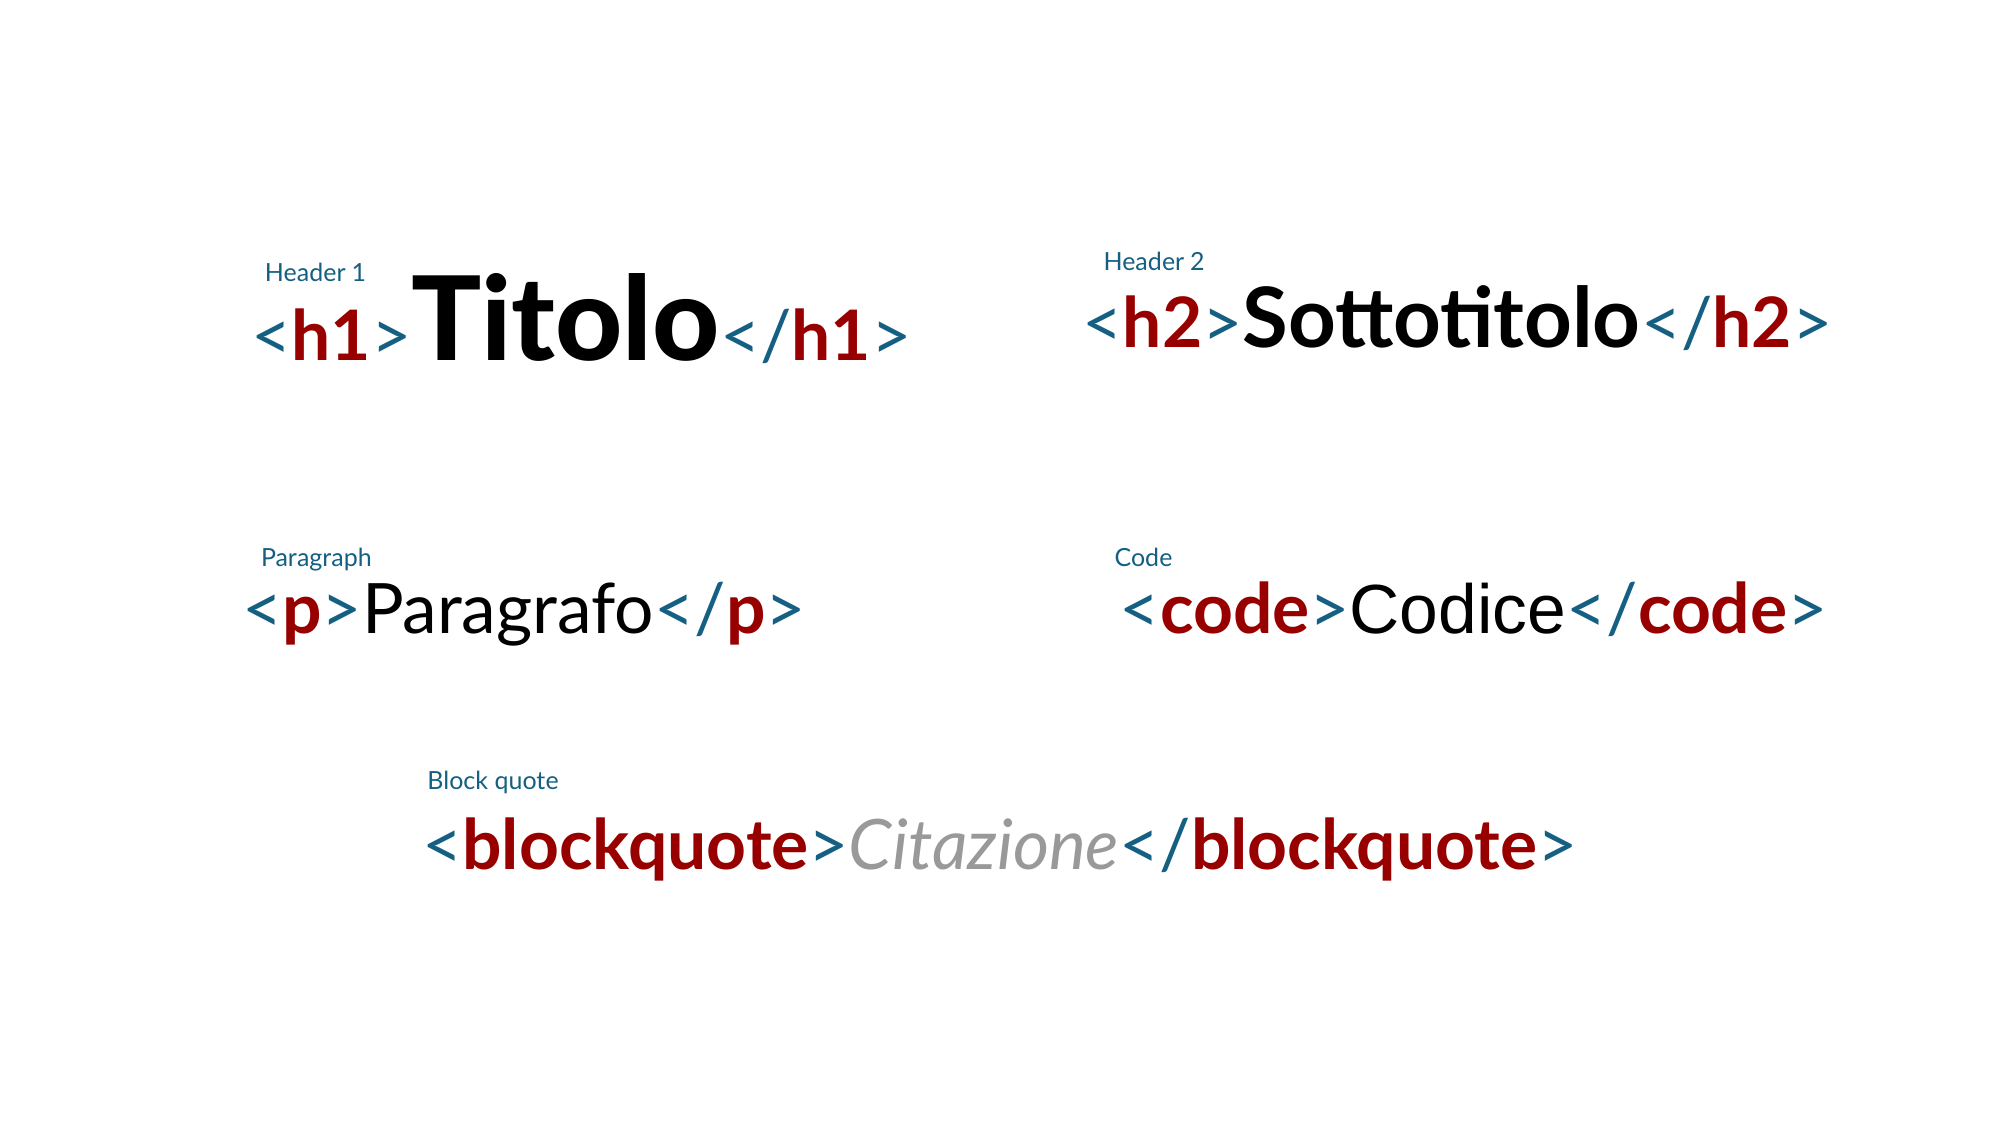

<h1>Titolo</h1>
Header 2
Header 1
<h2>Sottotitolo</h2>
Paragraph
Code
<code>Codice</code>
<p>Paragrafo</p>
Block quote
<blockquote>Citazione</blockquote>